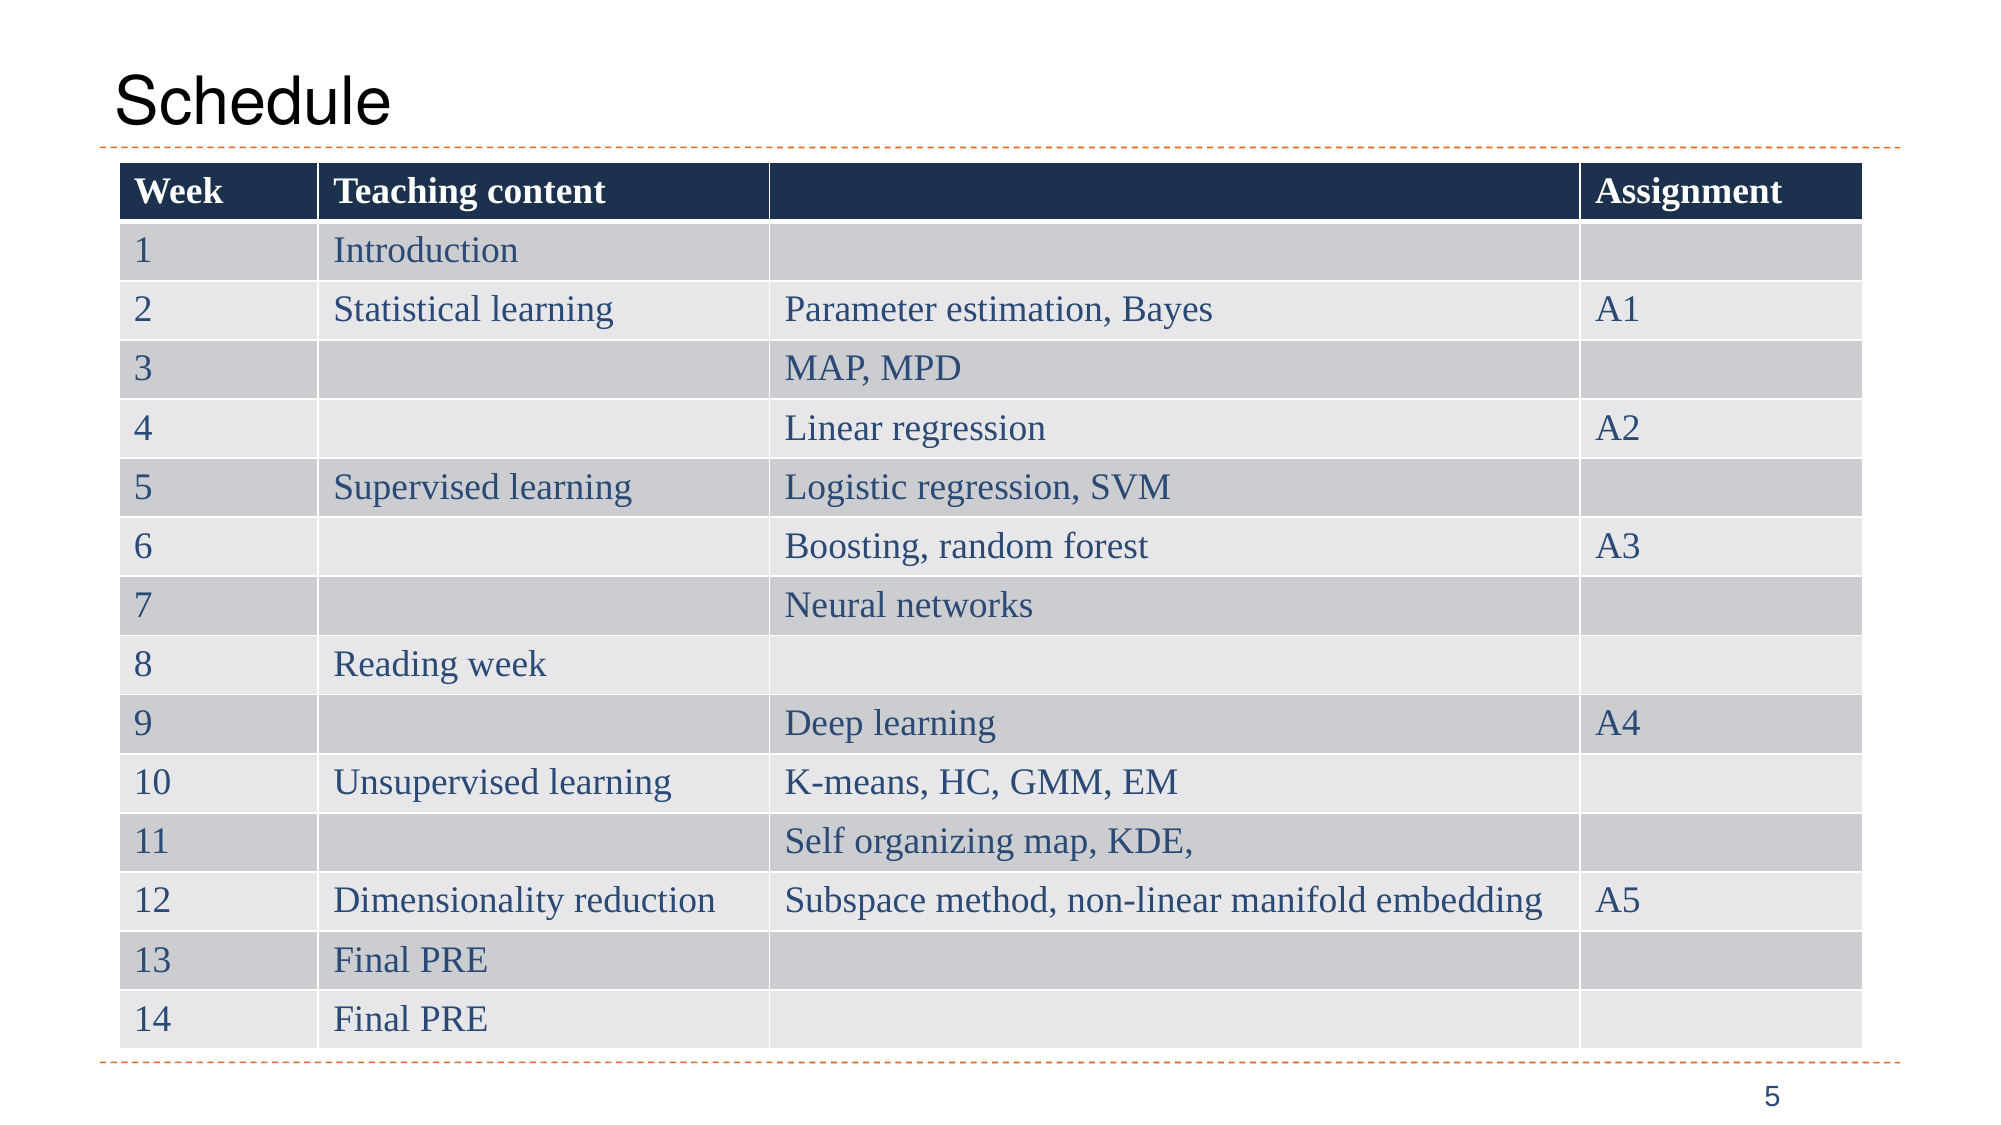

# Schedule
| Week | Teaching content |  | Assignment |
| --- | --- | --- | --- |
| 1 | Introduction |  |  |
| 2 | Statistical learning | Parameter estimation, Bayes | A1 |
| 3 |  | MAP, MPD |  |
| 4 |  | Linear regression | A2 |
| 5 | Supervised learning | Logistic regression, SVM |  |
| 6 |  | Boosting, random forest | A3 |
| 7 |  | Neural networks |  |
| 8 | Reading week |  |  |
| 9 |  | Deep learning | A4 |
| 10 | Unsupervised learning | K-means, HC, GMM, EM |  |
| 11 |  | Self organizing map, KDE, |  |
| 12 | Dimensionality reduction | Subspace method, non-linear manifold embedding | A5 |
| 13 | Final PRE |  |  |
| 14 | Final PRE |  |  |